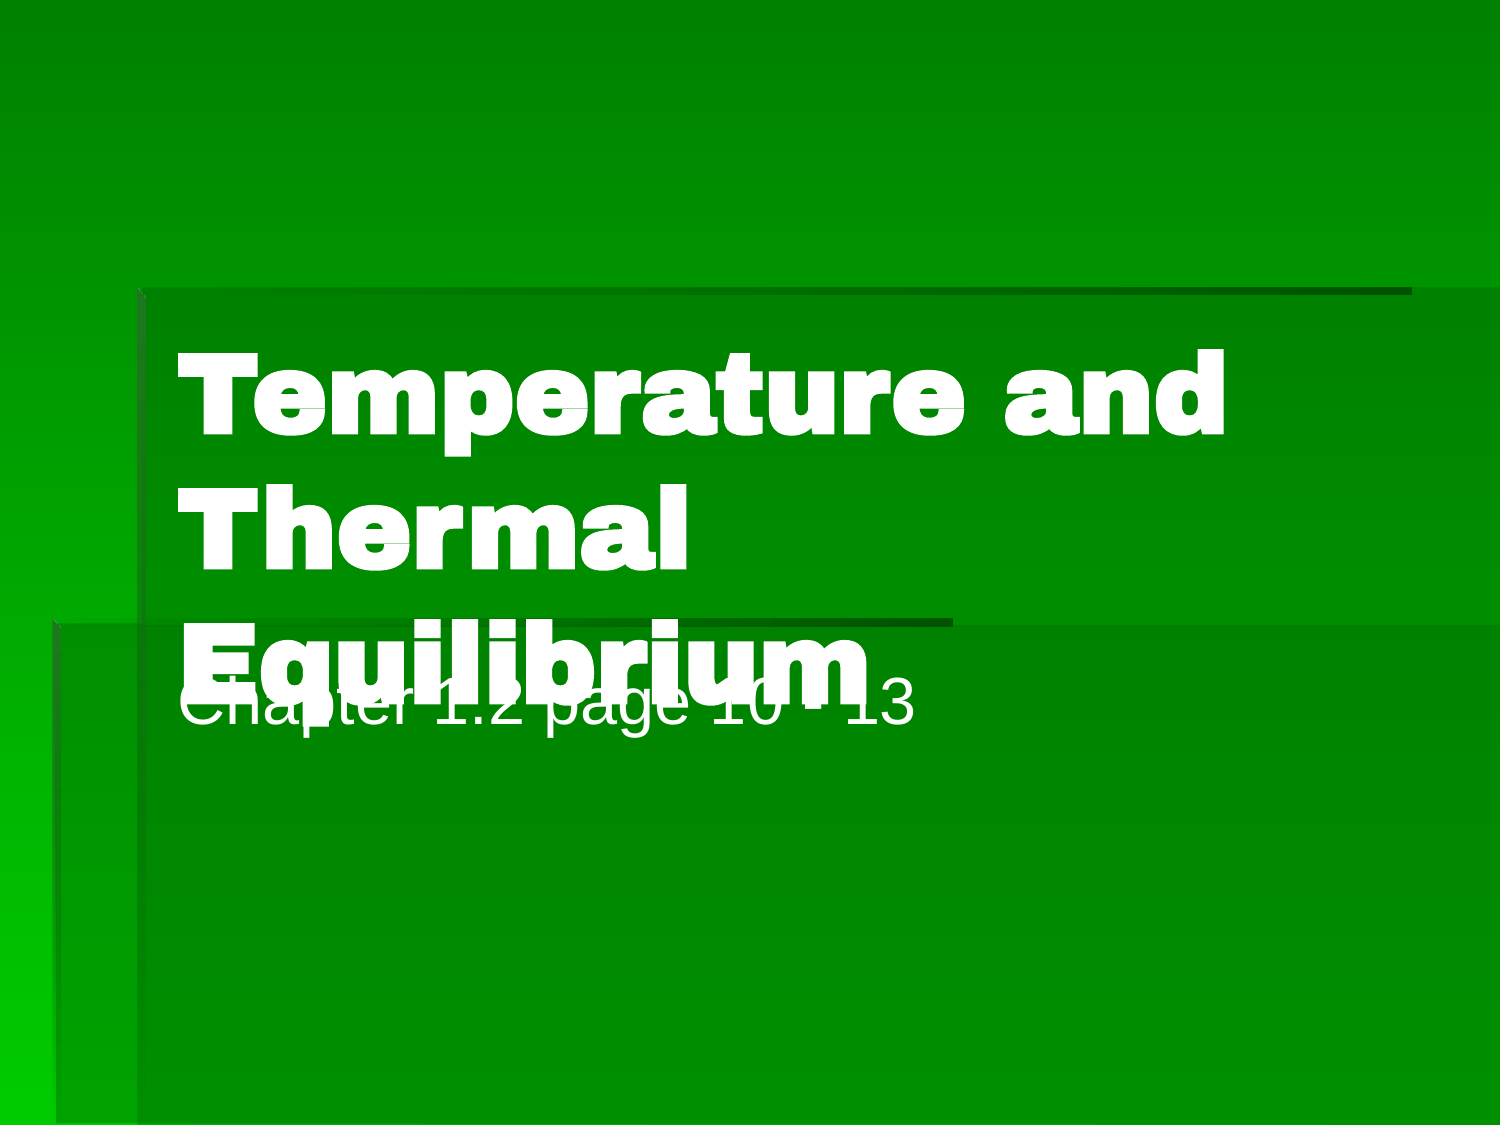

# Temperature and Thermal Equilibrium
Chapter 1.2 page 10 - 13